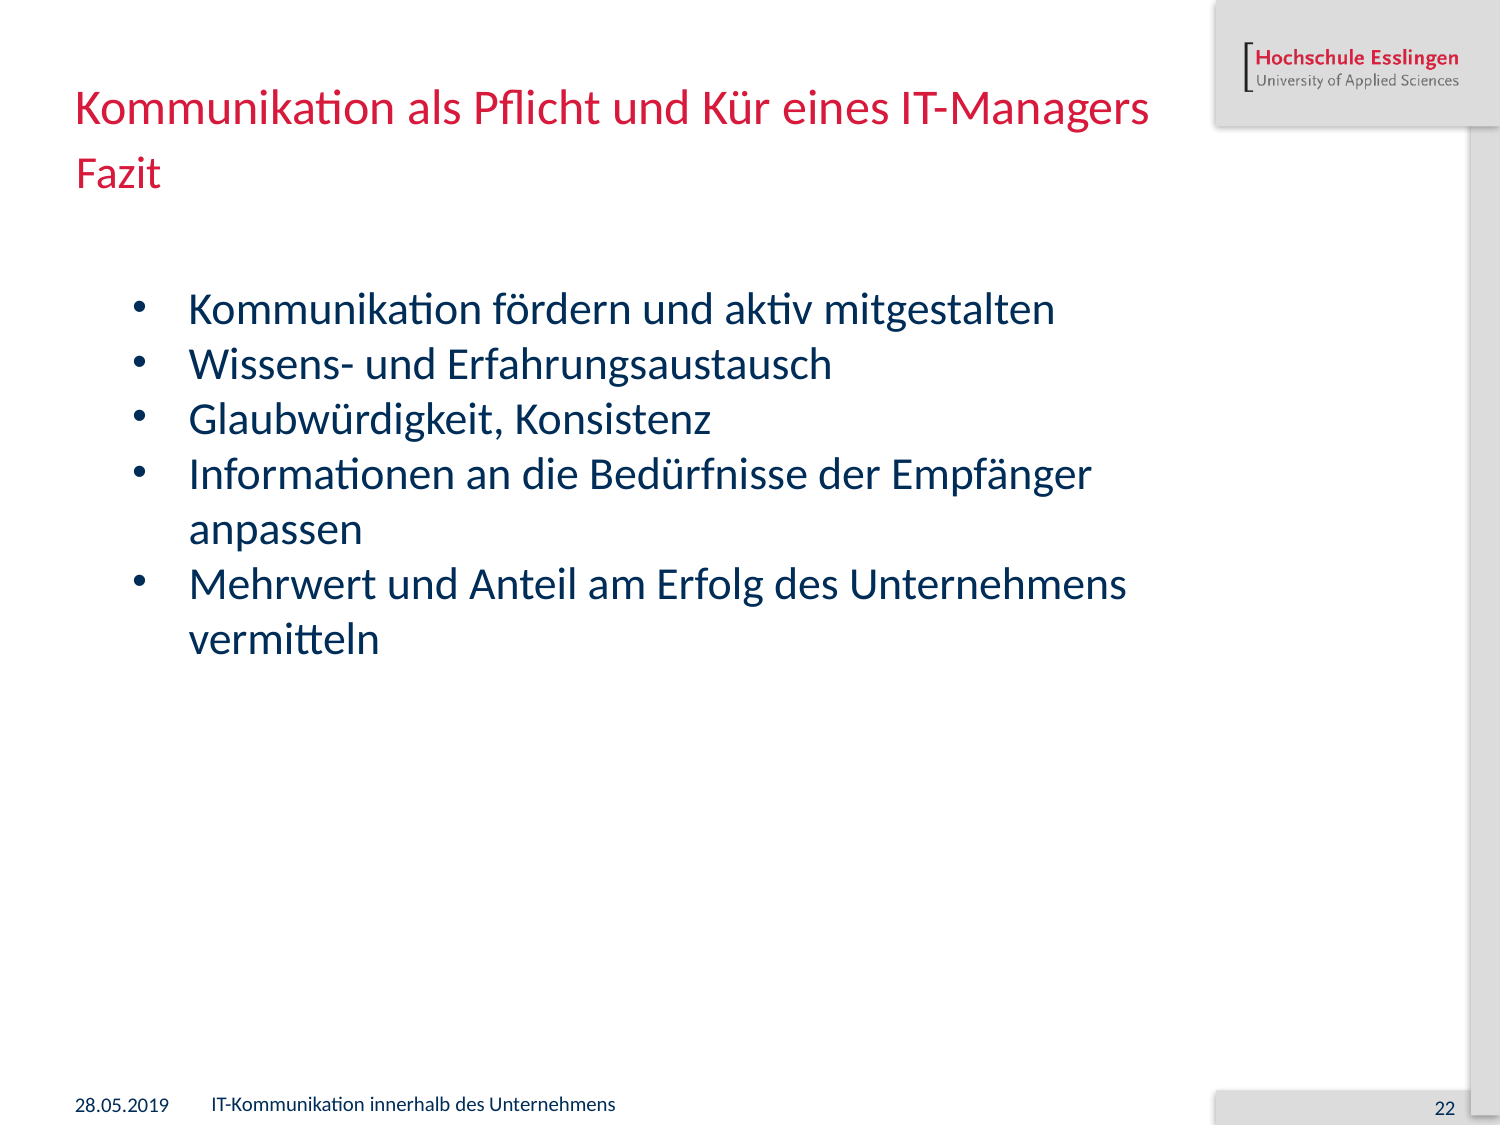

# Kommunikation als Pflicht und Kür eines IT-Managers
Fazit
Kommunikation fördern und aktiv mitgestalten
Wissens- und Erfahrungsaustausch
Glaubwürdigkeit, Konsistenz
Informationen an die Bedürfnisse der Empfänger anpassen
Mehrwert und Anteil am Erfolg des Unternehmens vermitteln

28.05.2019
IT-Kommunikation innerhalb des Unternehmens
22